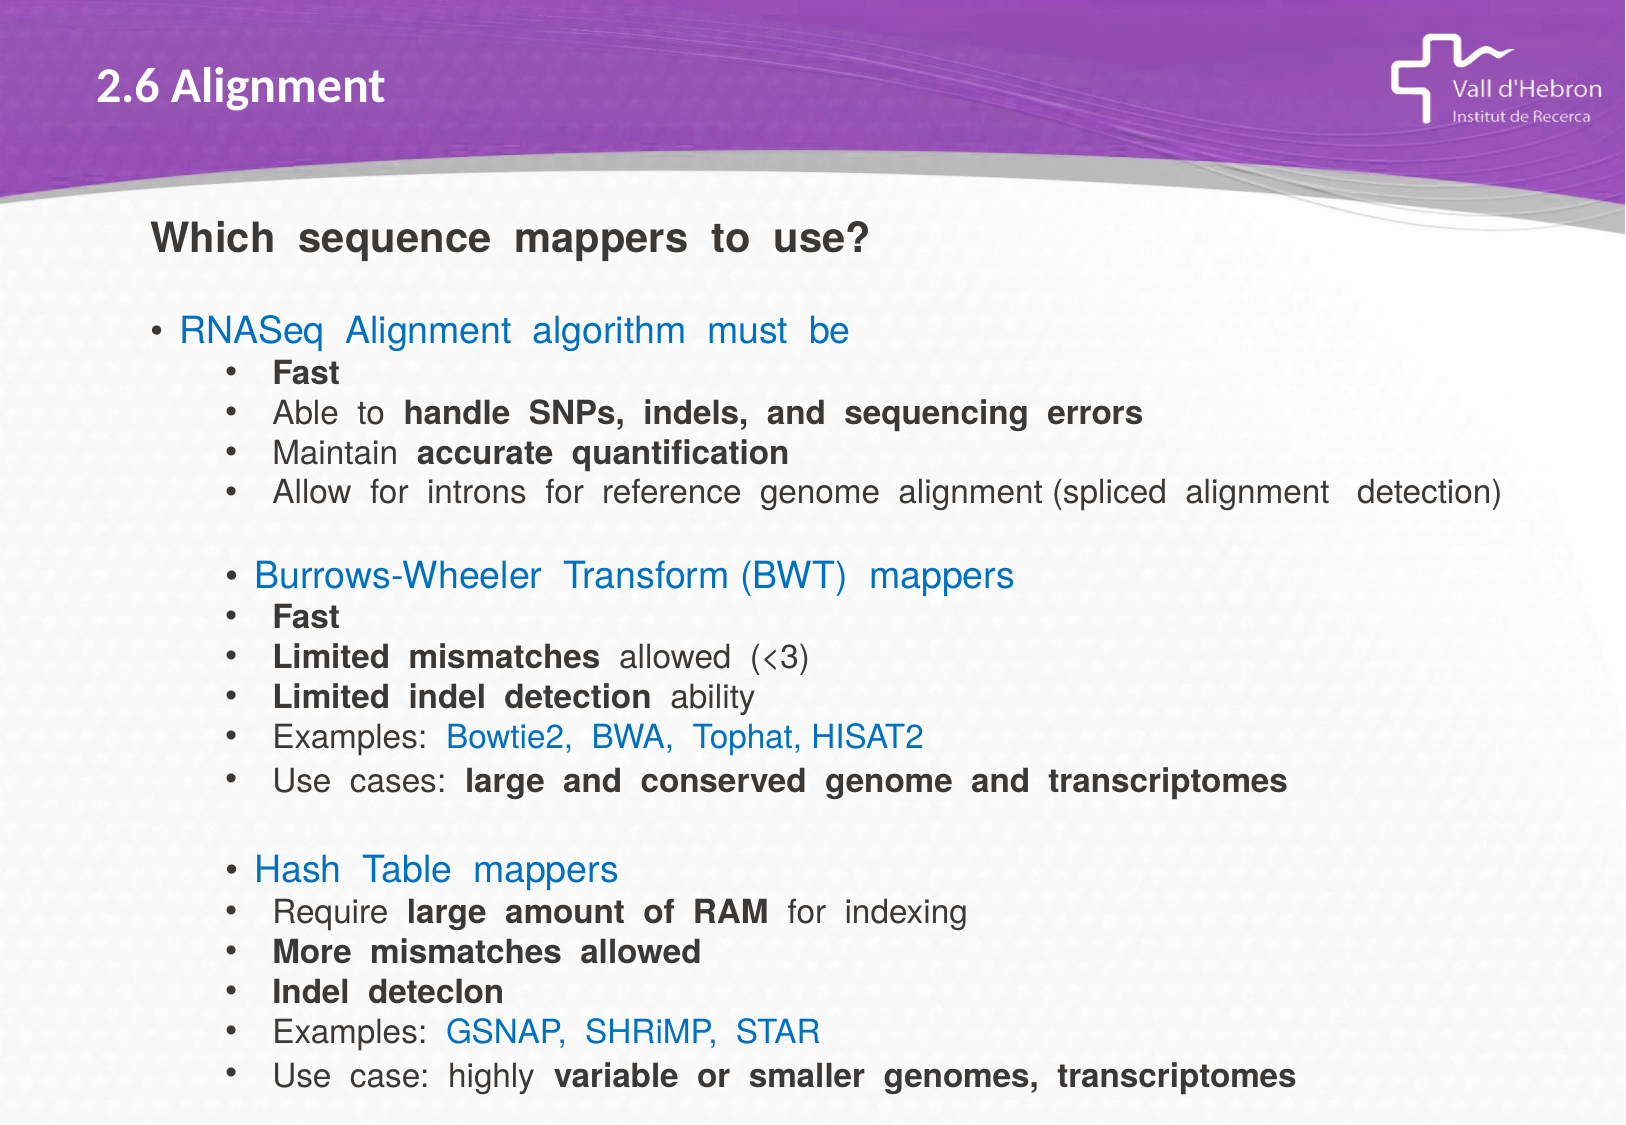

2.6 Alignment
Which  sequence  mappers  to  use?

•  RNASeq  Alignment  algorithm  must  be
Fast
Able  to  handle  SNPs,  indels,  and  sequencing  errors
Maintain  accurate  quantiﬁcation
Allow  for  introns  for  reference  genome  alignment (spliced  alignment   detection)

•  Burrows-Wheeler  Transform (BWT)  mappers
Fast
Limited  mismatches  allowed  (<3)
Limited  indel  detection  ability
Examples:  Bowtie2,  BWA,  Tophat, HISAT2
Use  cases:  large  and  conserved  genome  and  transcriptomes

•  Hash  Table  mappers
Require  large  amount  of  RAM  for  indexing
More  mismatches  allowed
Indel  detecIon
Examples:  GSNAP,  SHRiMP,  STAR
Use  case:  highly  variable  or  smaller  genomes,  transcriptomes